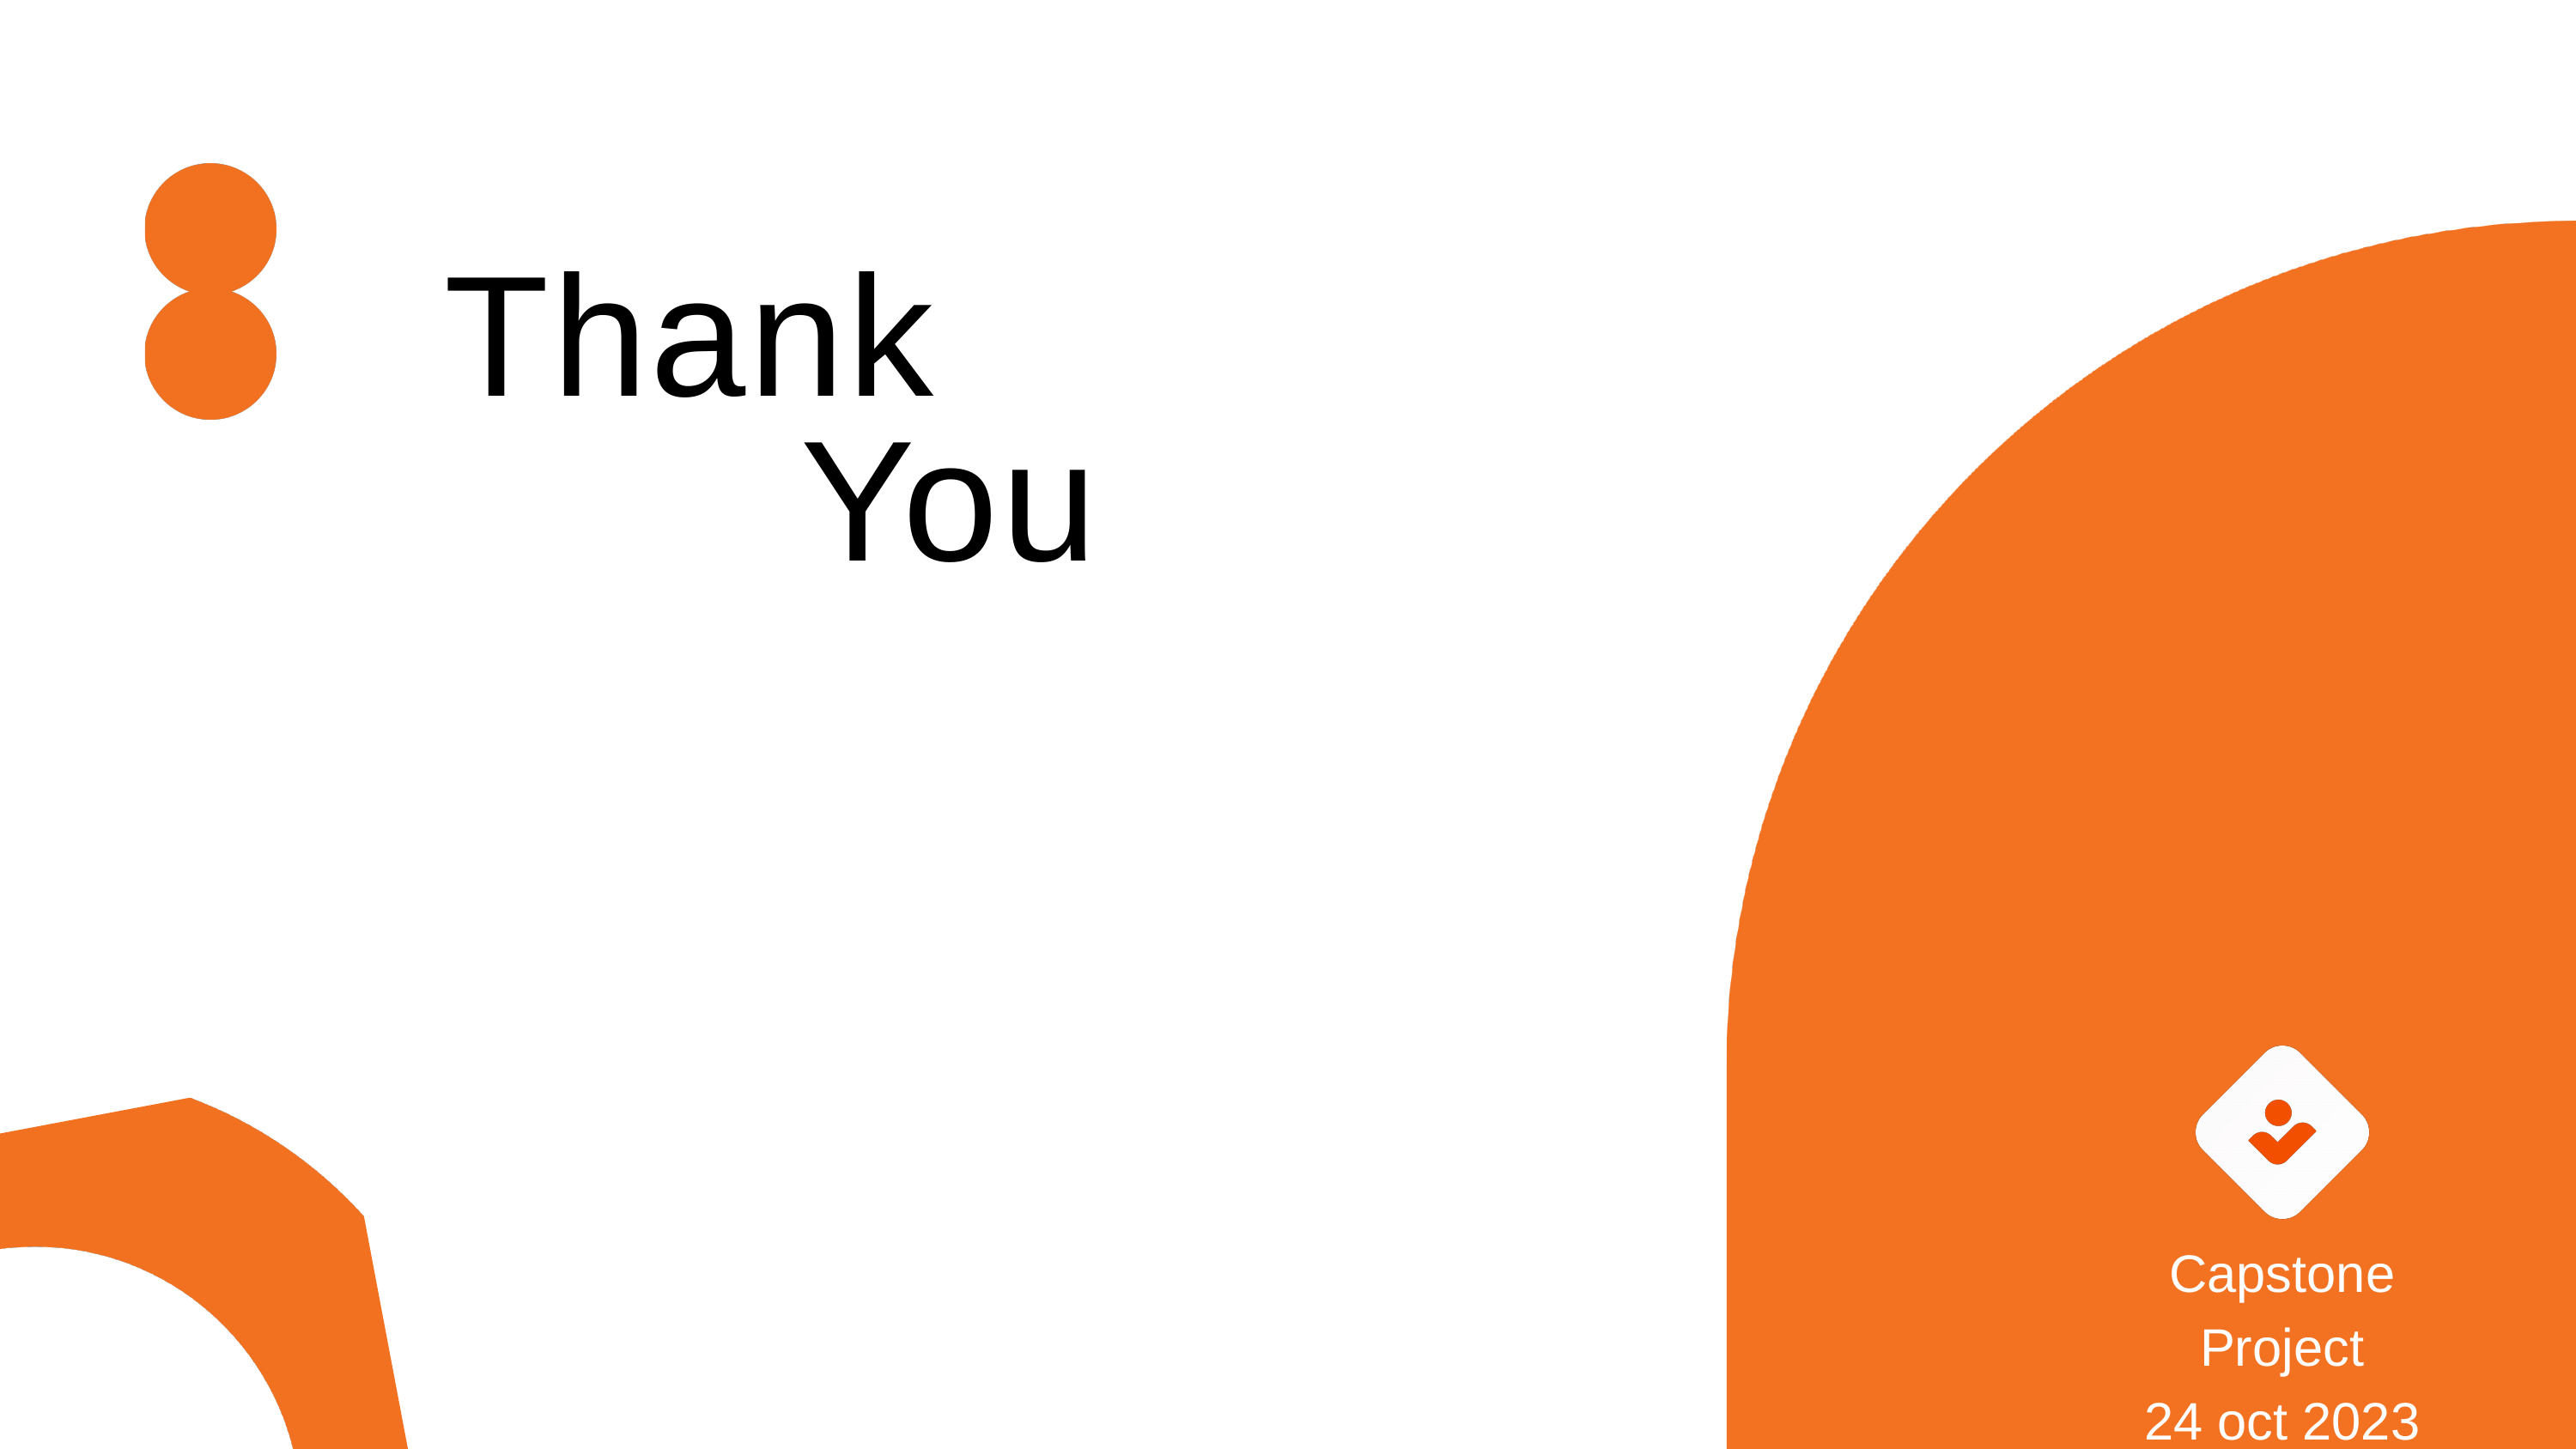

Thank
       You

Capstone
Project
24 oct 2023